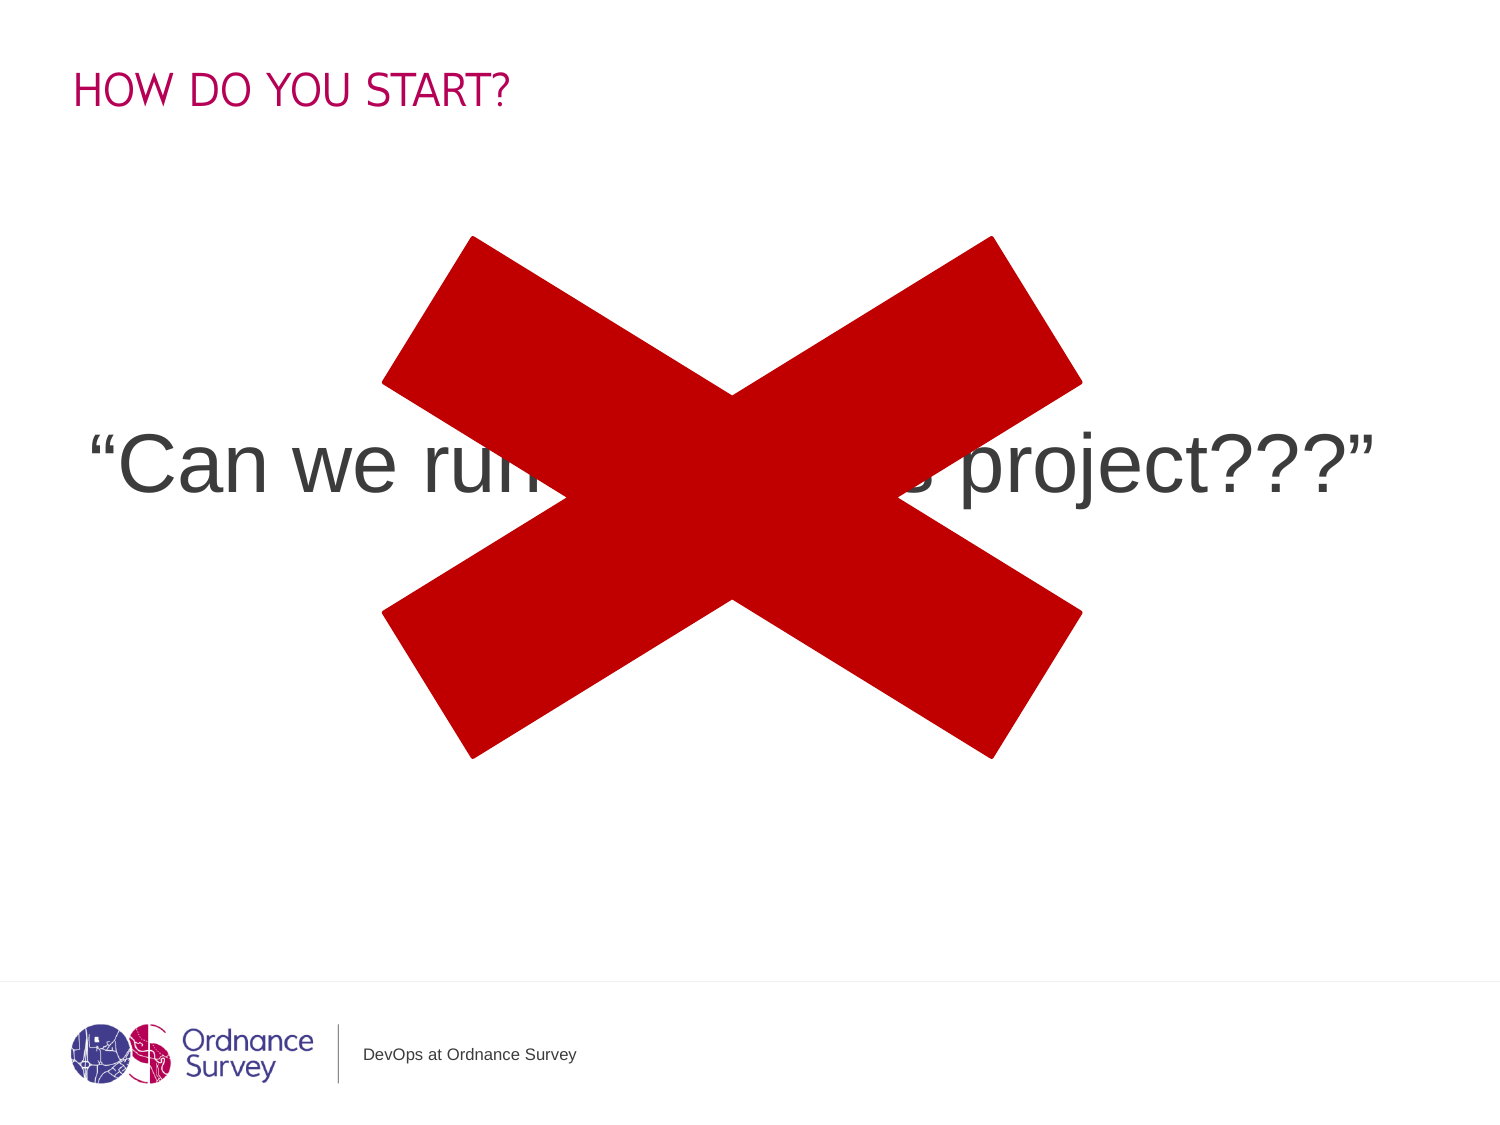

# How do you start?

“Can we run a DevOps project???”

DevOps at Ordnance Survey